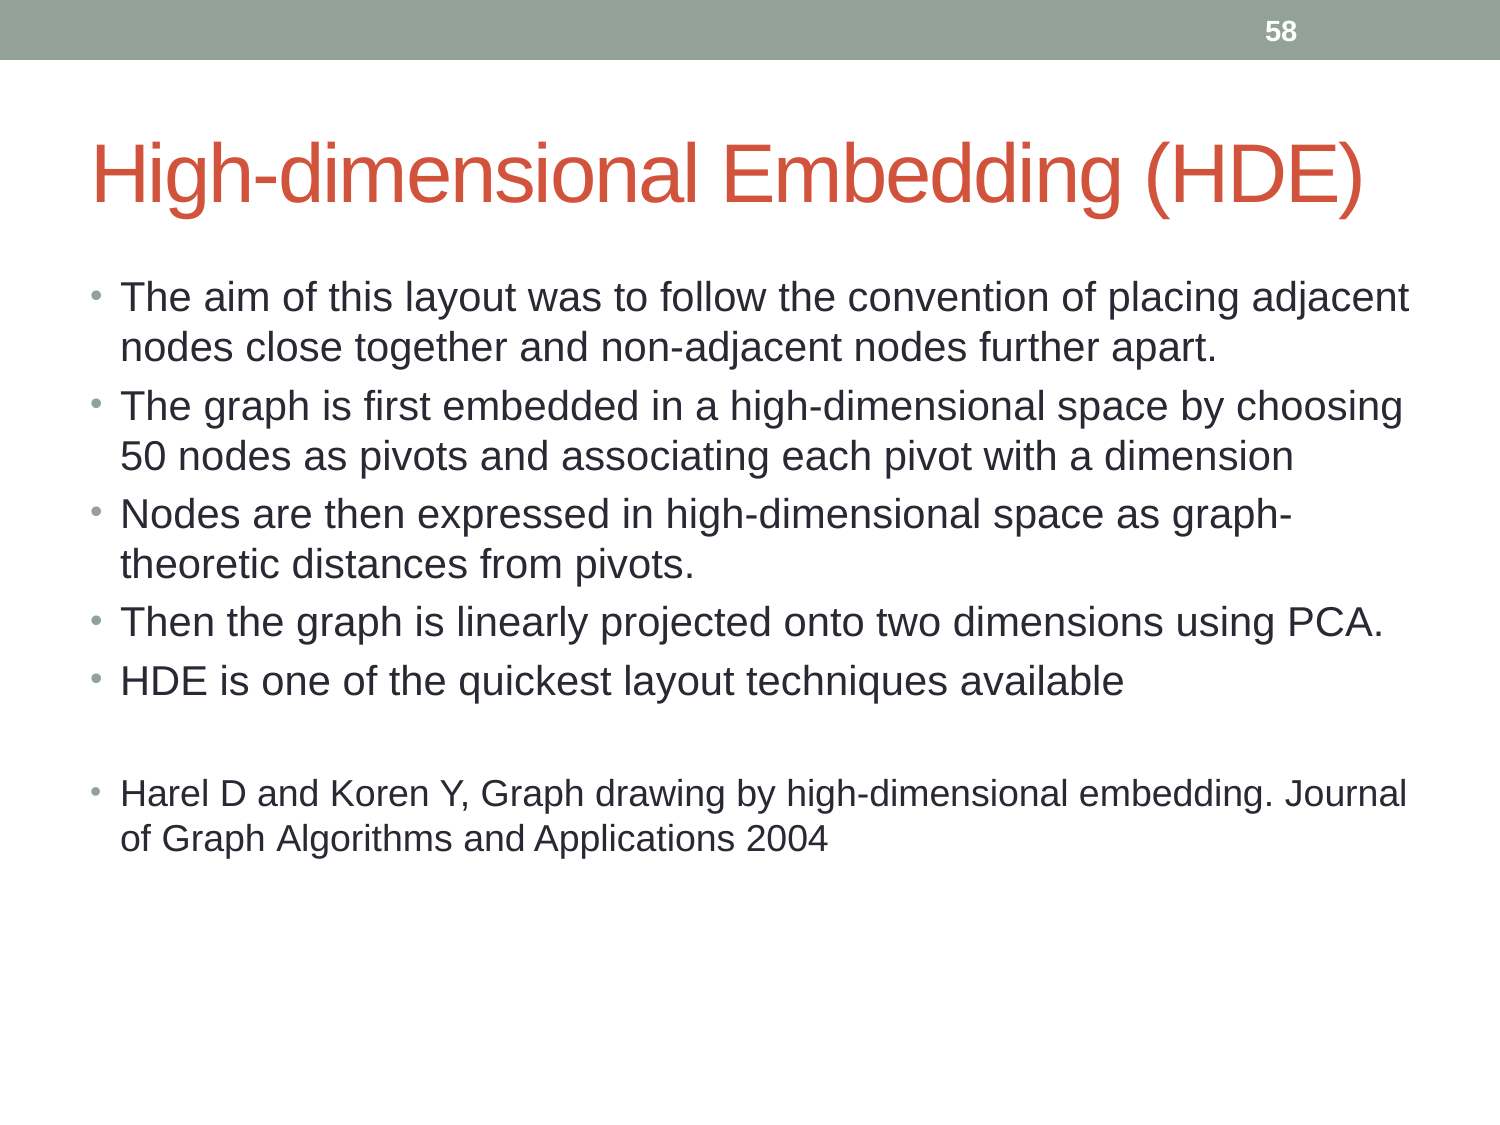

58
# High-dimensional Embedding (HDE)
The aim of this layout was to follow the convention of placing adjacent nodes close together and non-adjacent nodes further apart.
The graph is first embedded in a high-dimensional space by choosing 50 nodes as pivots and associating each pivot with a dimension
Nodes are then expressed in high-dimensional space as graph-theoretic distances from pivots.
Then the graph is linearly projected onto two dimensions using PCA.
HDE is one of the quickest layout techniques available

Harel D and Koren Y, Graph drawing by high-dimensional embedding. Journal of Graph Algorithms and Applications 2004